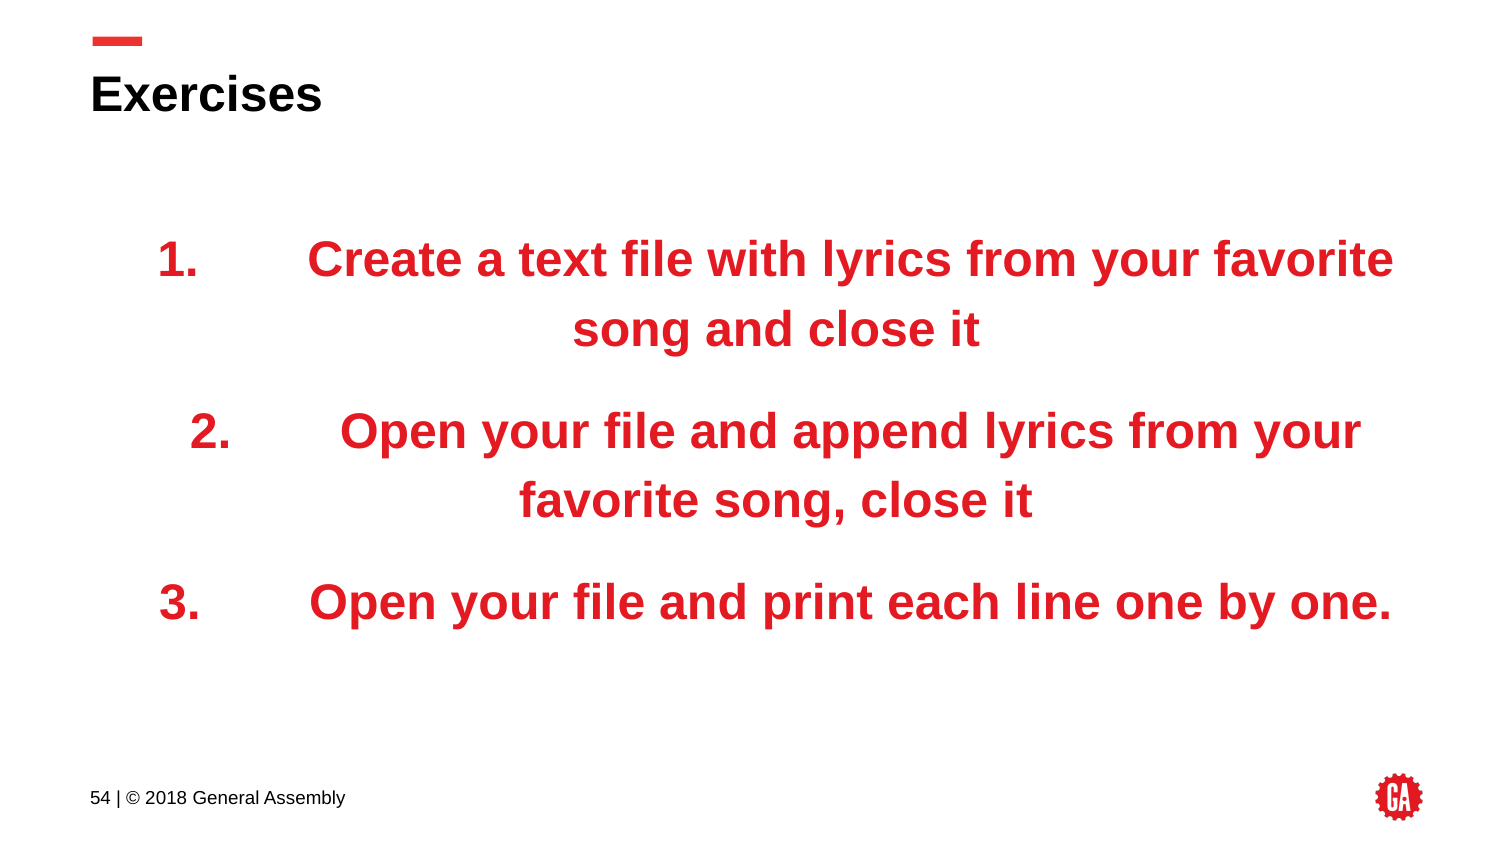

# Exercises
1.	Create a text file with lyrics from your favorite song and close it
2.	Open your file and append lyrics from your favorite song, close it
3.	Open your file and print each line one by one.

54 | © 2018 General Assembly